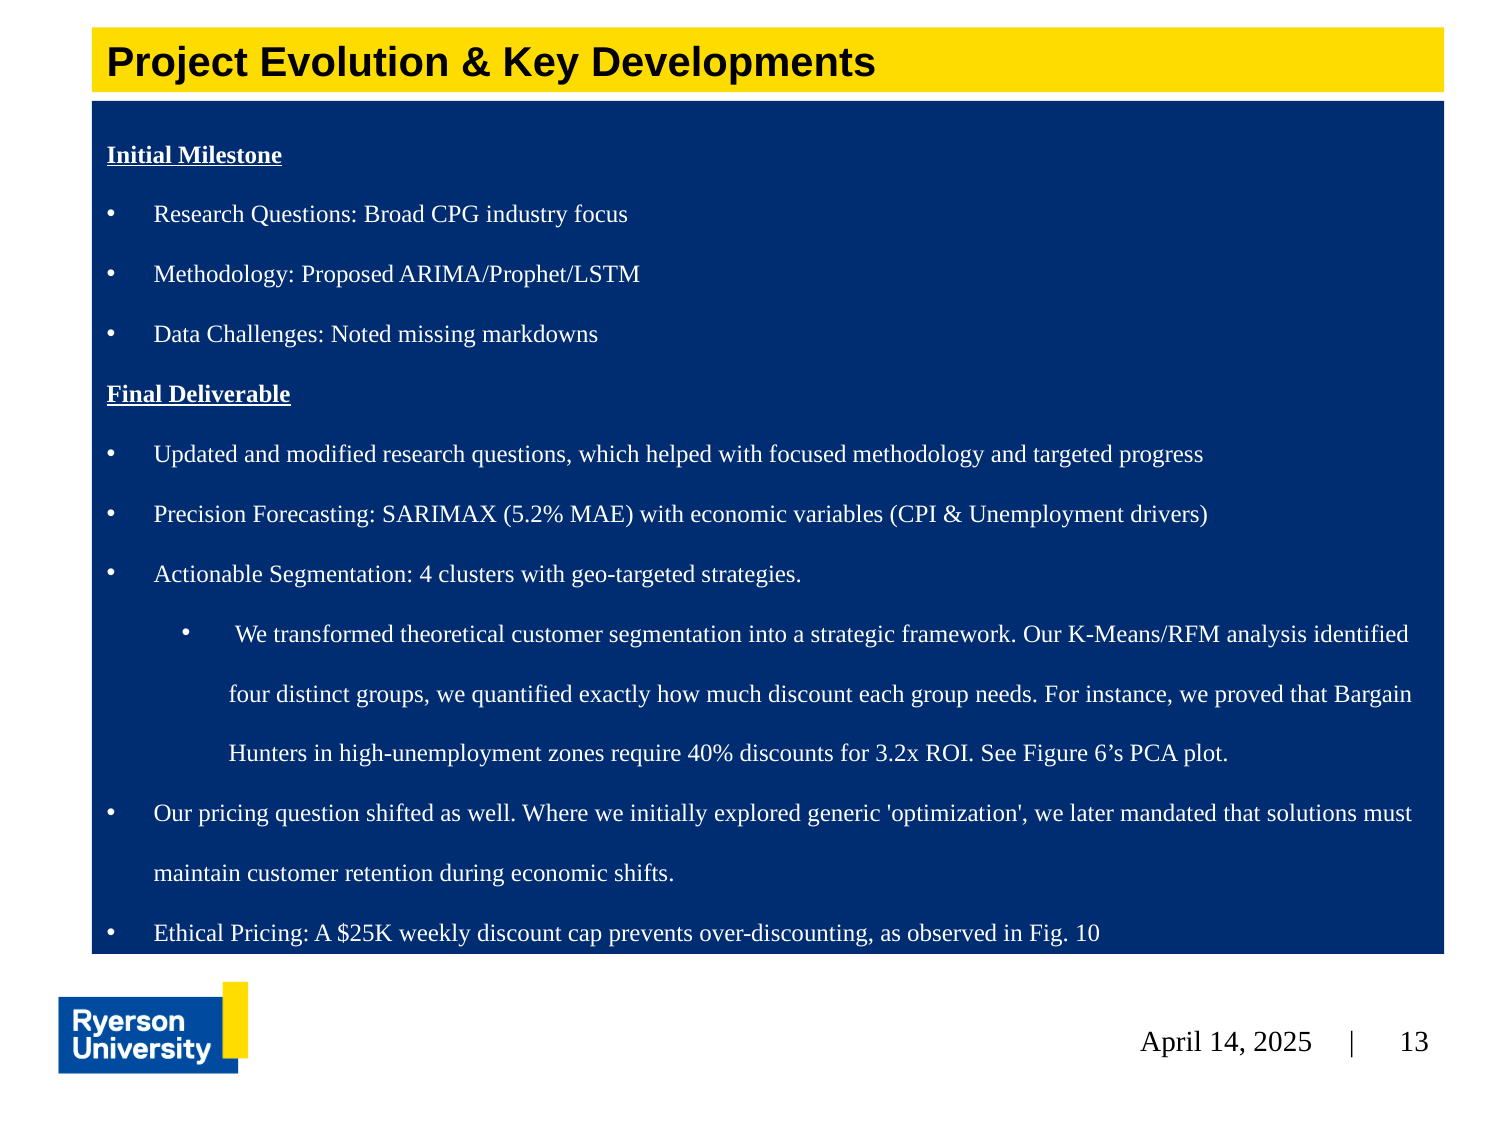

Project Evolution & Key Developments
Initial Milestone
Research Questions: Broad CPG industry focus
Methodology: Proposed ARIMA/Prophet/LSTM
Data Challenges: Noted missing markdowns
Final Deliverable
Updated and modified research questions, which helped with focused methodology and targeted progress
Precision Forecasting: SARIMAX (5.2% MAE) with economic variables (CPI & Unemployment drivers)
Actionable Segmentation: 4 clusters with geo-targeted strategies.
 We transformed theoretical customer segmentation into a strategic framework. Our K-Means/RFM analysis identified four distinct groups, we quantified exactly how much discount each group needs. For instance, we proved that Bargain Hunters in high-unemployment zones require 40% discounts for 3.2x ROI. See Figure 6’s PCA plot.
Our pricing question shifted as well. Where we initially explored generic 'optimization', we later mandated that solutions must maintain customer retention during economic shifts.
Ethical Pricing: A $25K weekly discount cap prevents over-discounting, as observed in Fig. 10
13
April 14, 2025     |